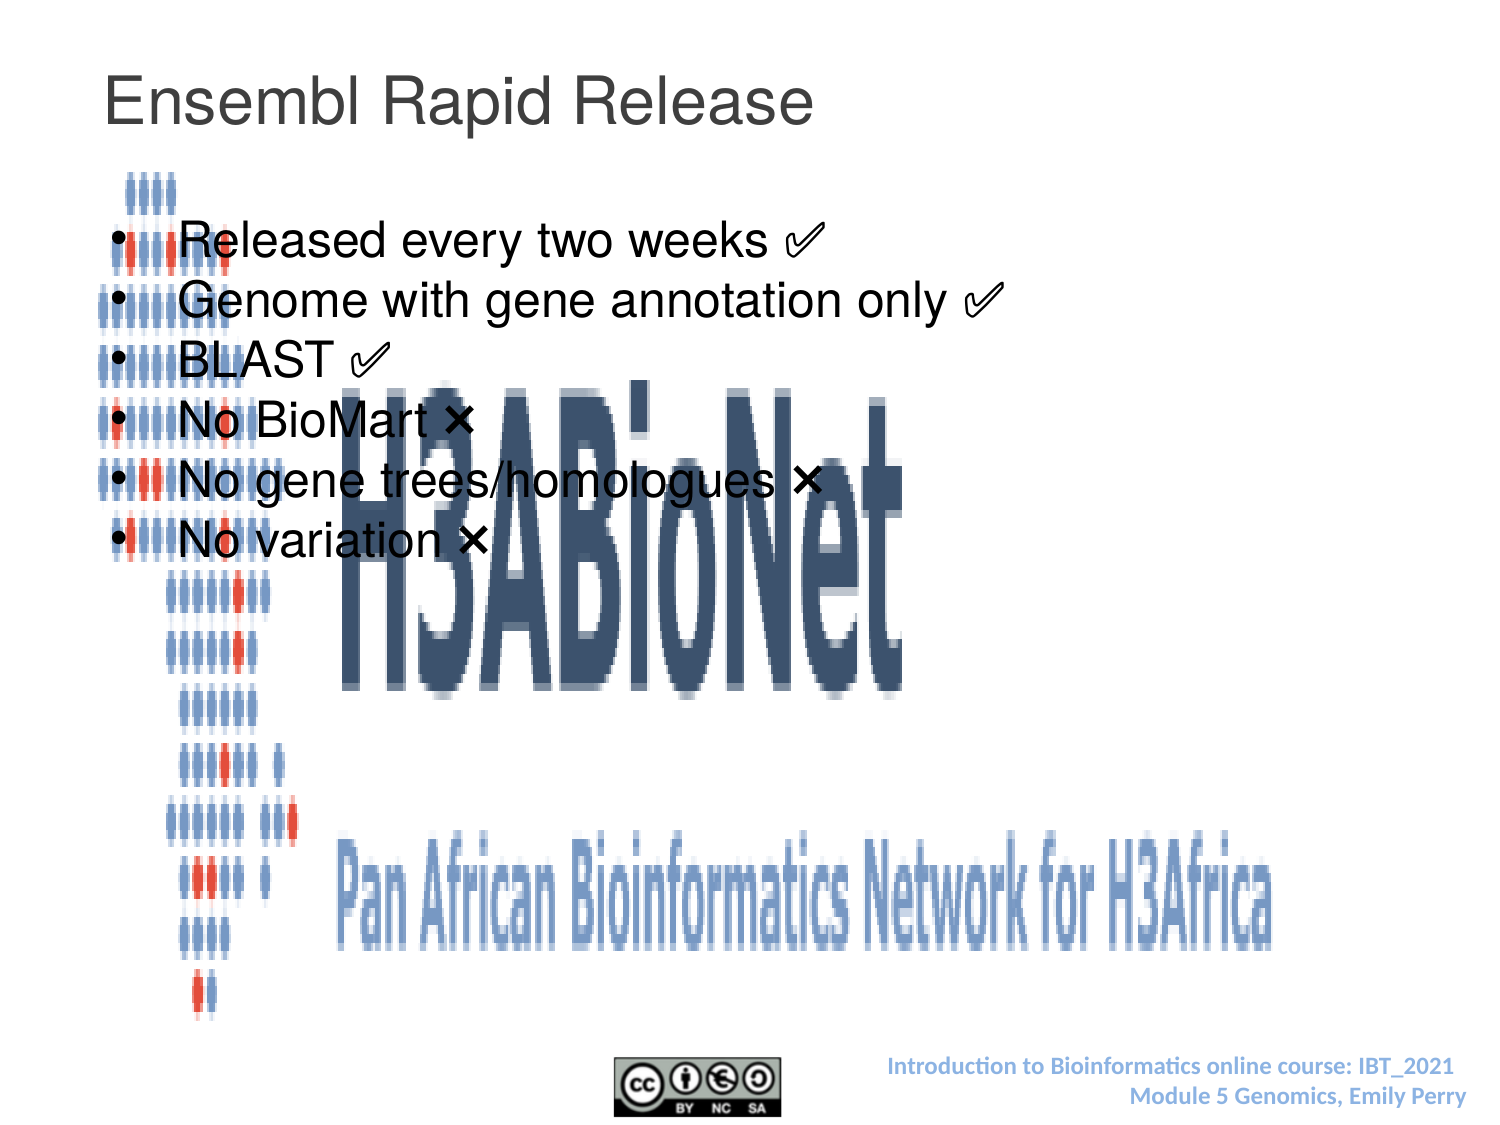

# Ensembl Rapid Release
Released every two weeks ✅
Genome with gene annotation only ✅
BLAST ✅
No BioMart ❌
No gene trees/homologues ❌
No variation ❌